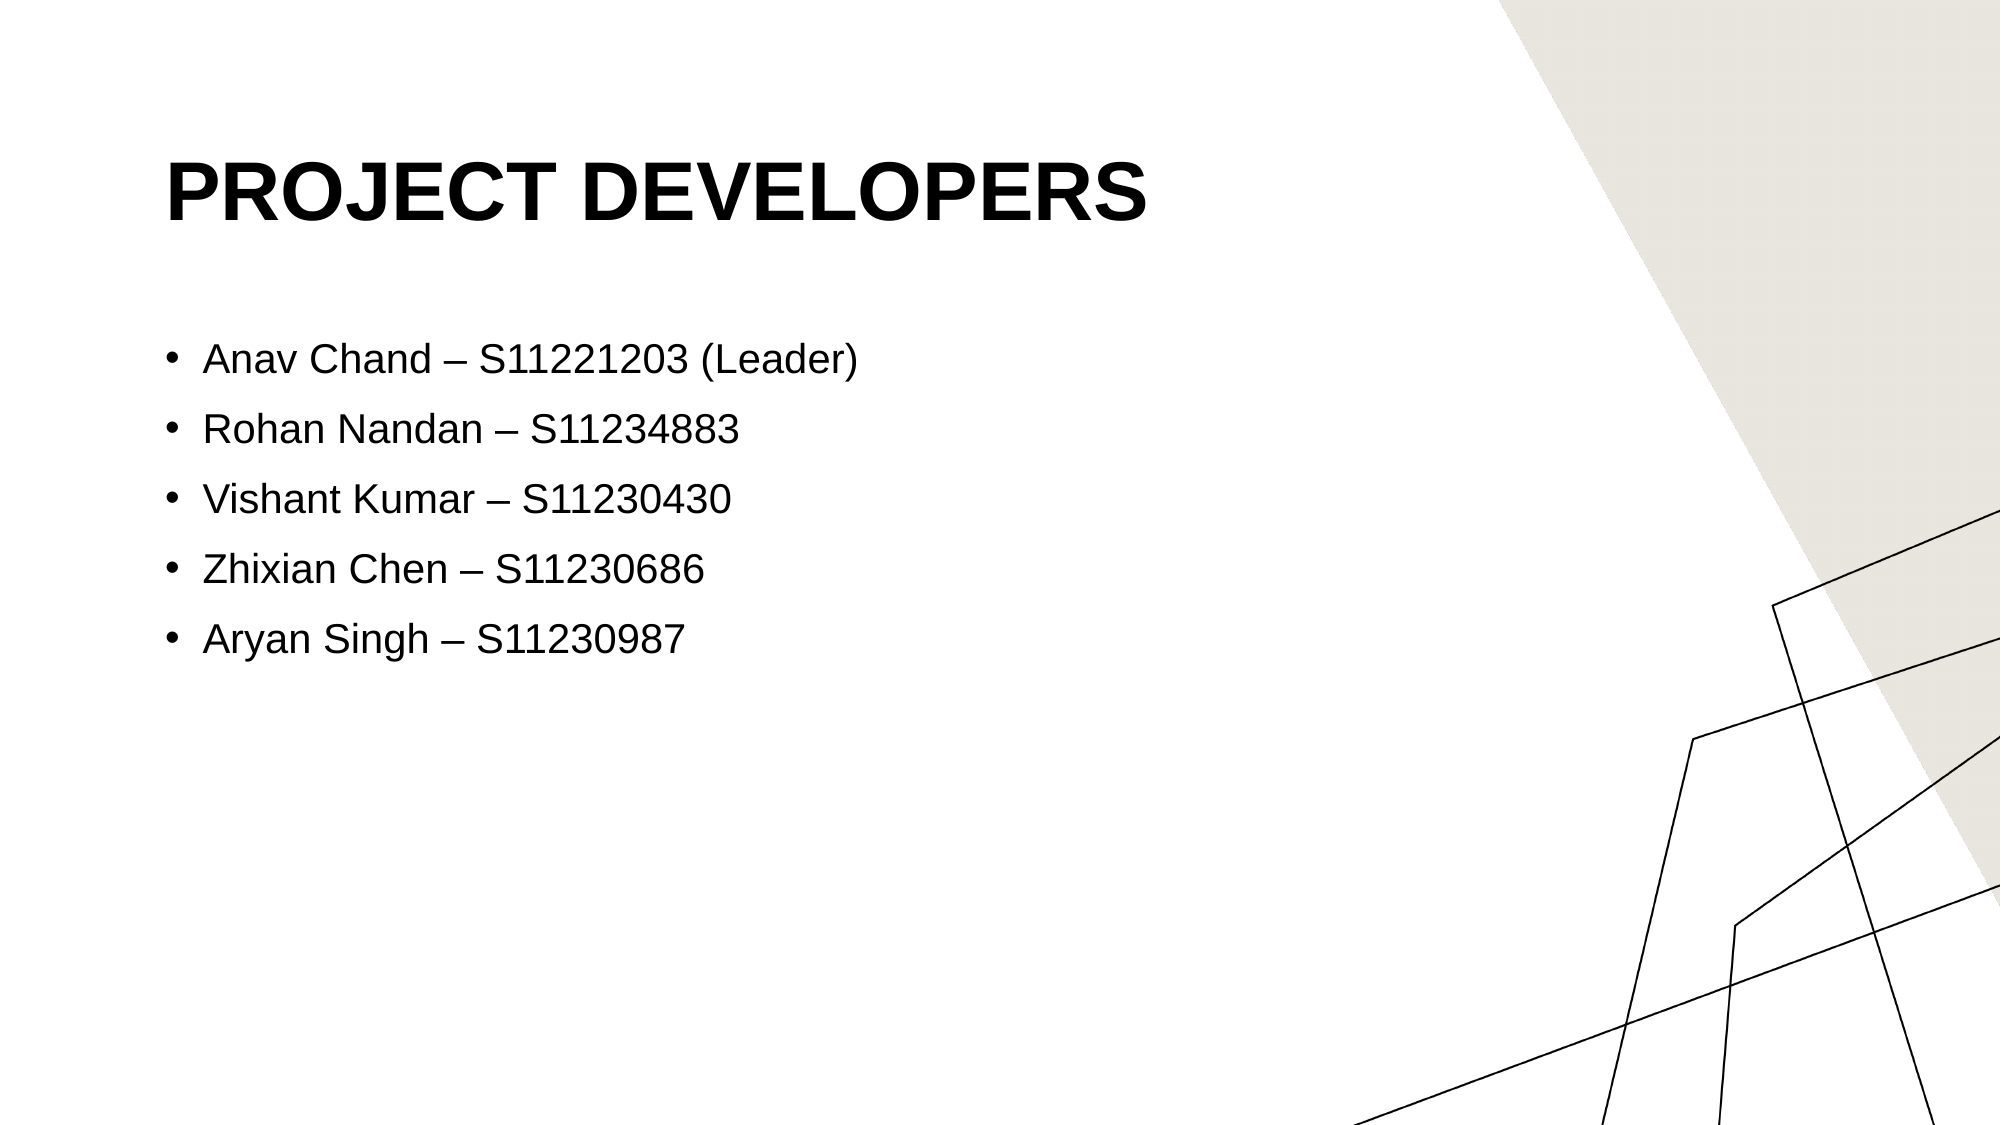

# Project Developers
Anav Chand – S11221203 (Leader)
Rohan Nandan – S11234883
Vishant Kumar – S11230430
Zhixian Chen – S11230686
Aryan Singh – S11230987